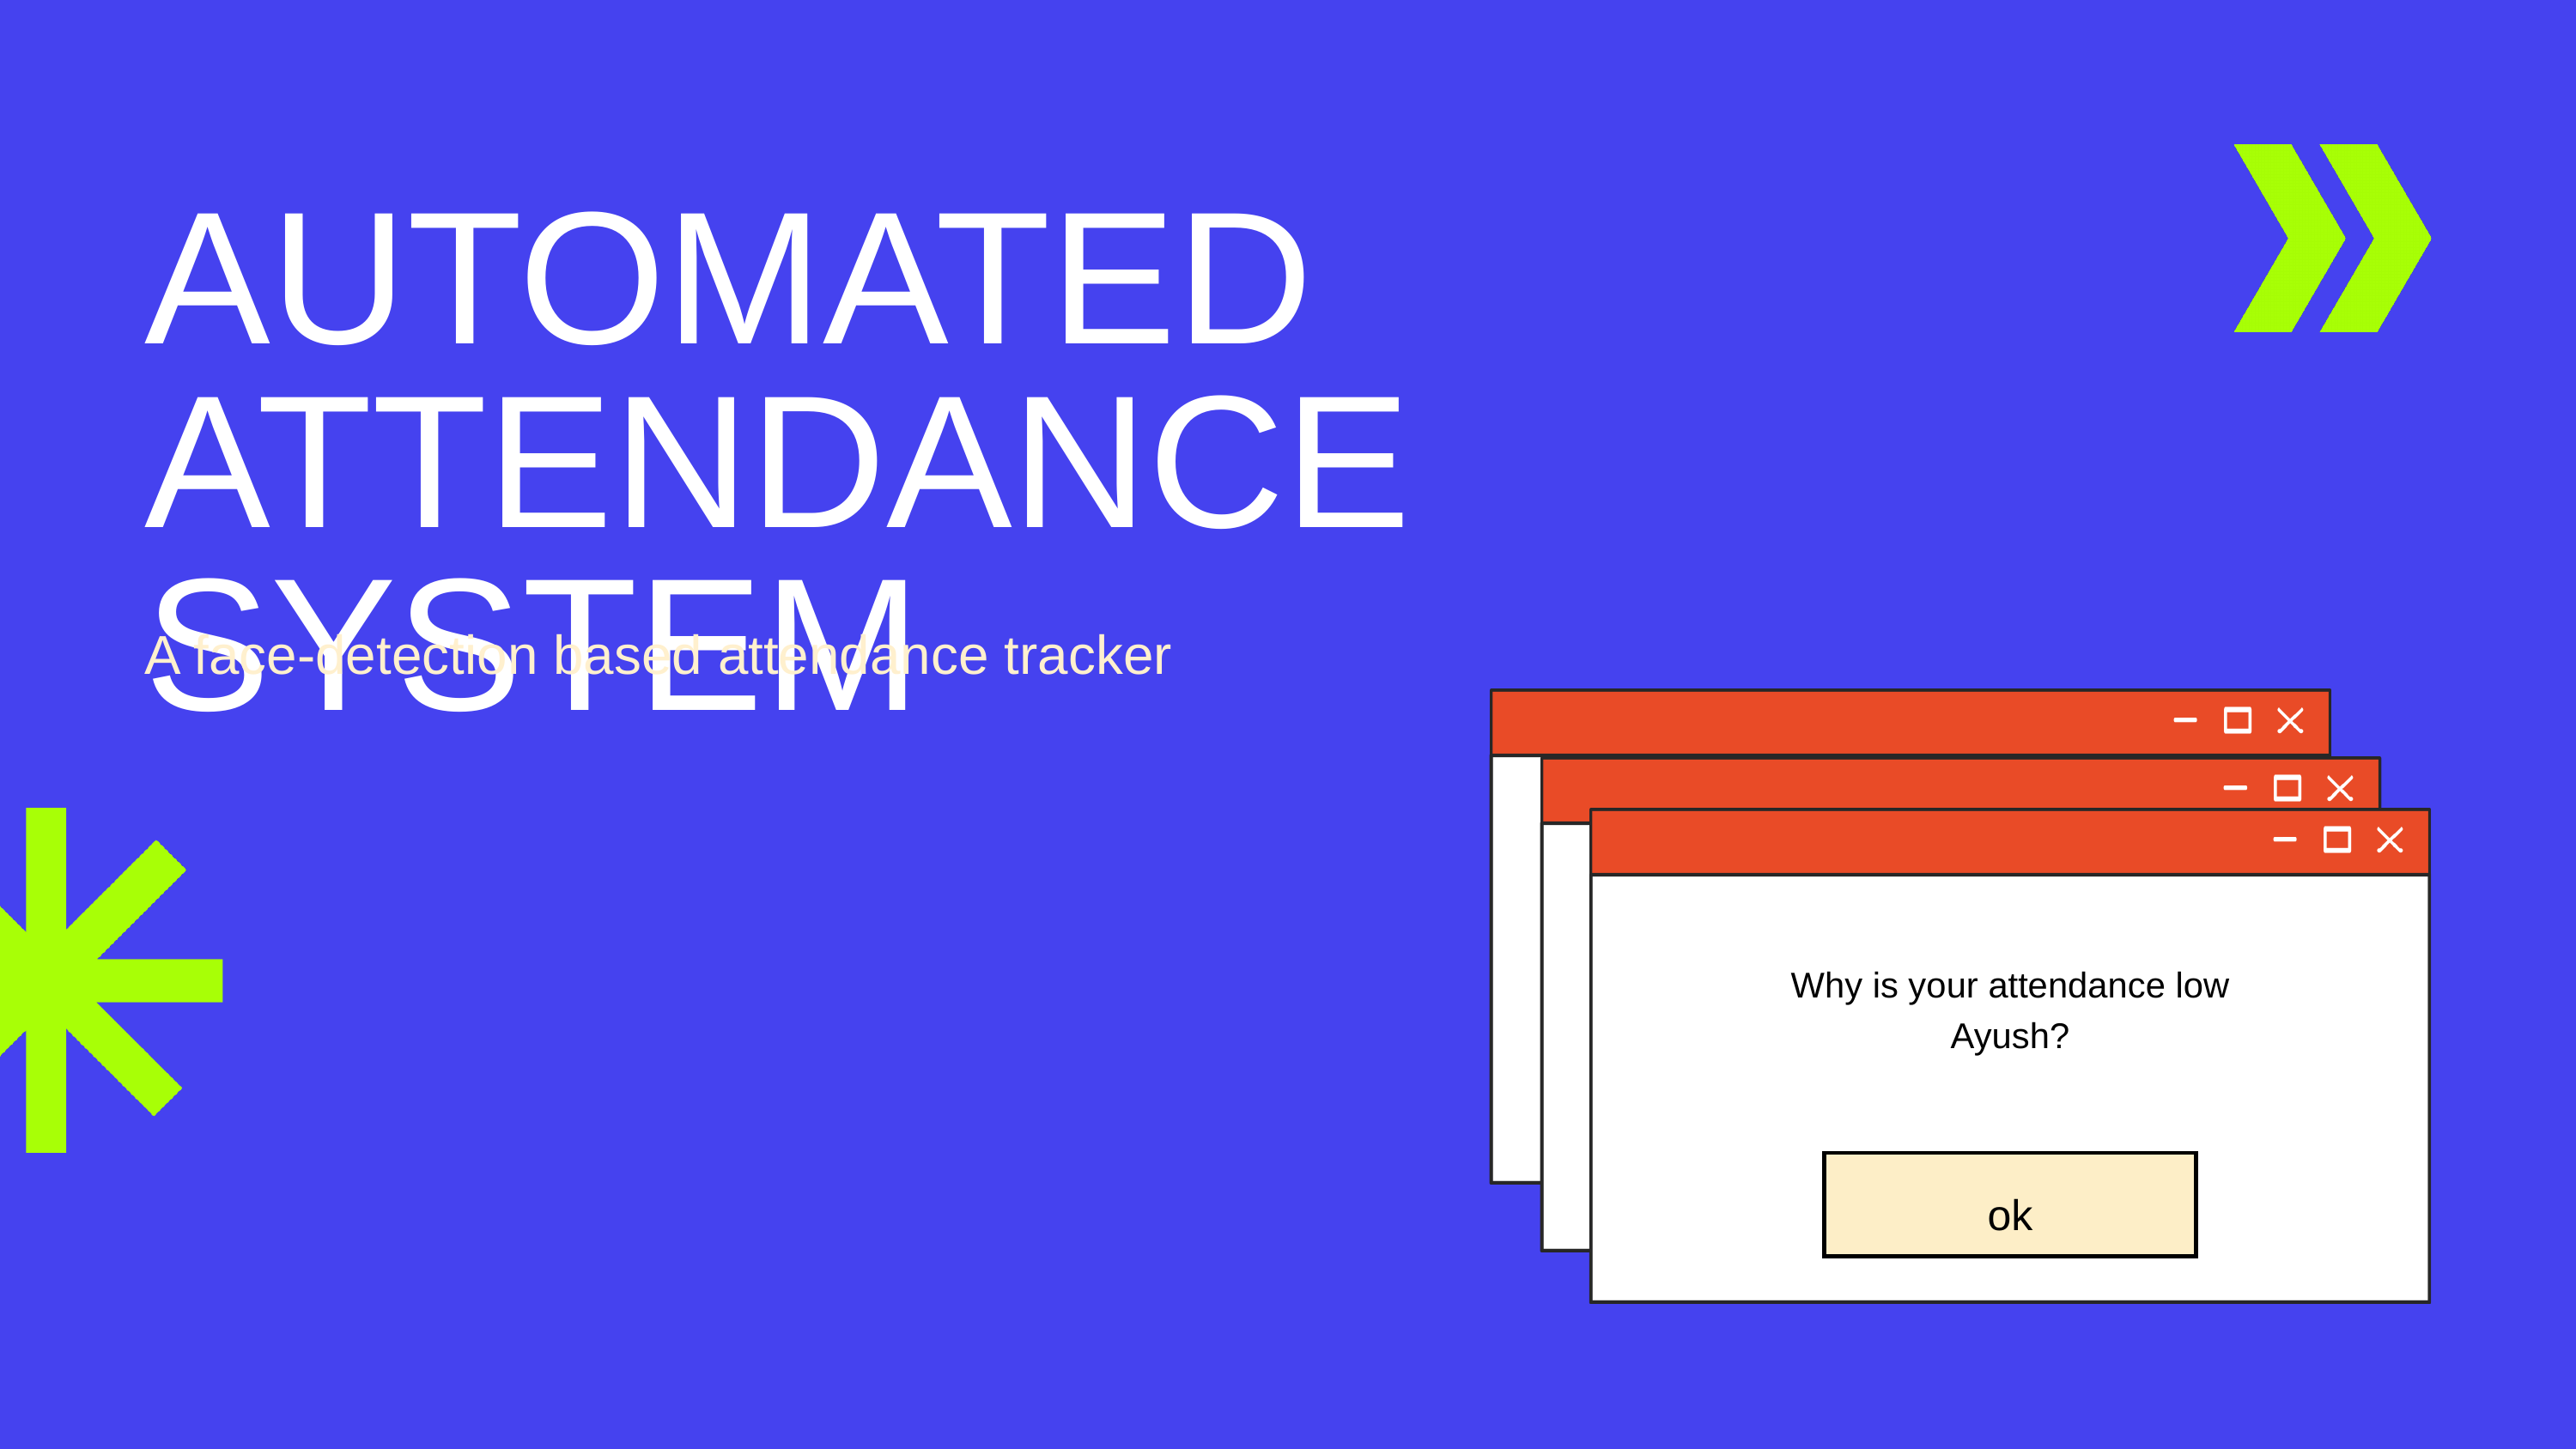

AUTOMATED ATTENDANCE SYSTEM
A face-detection based attendance tracker

Why is your attendance low Ayush?

ok